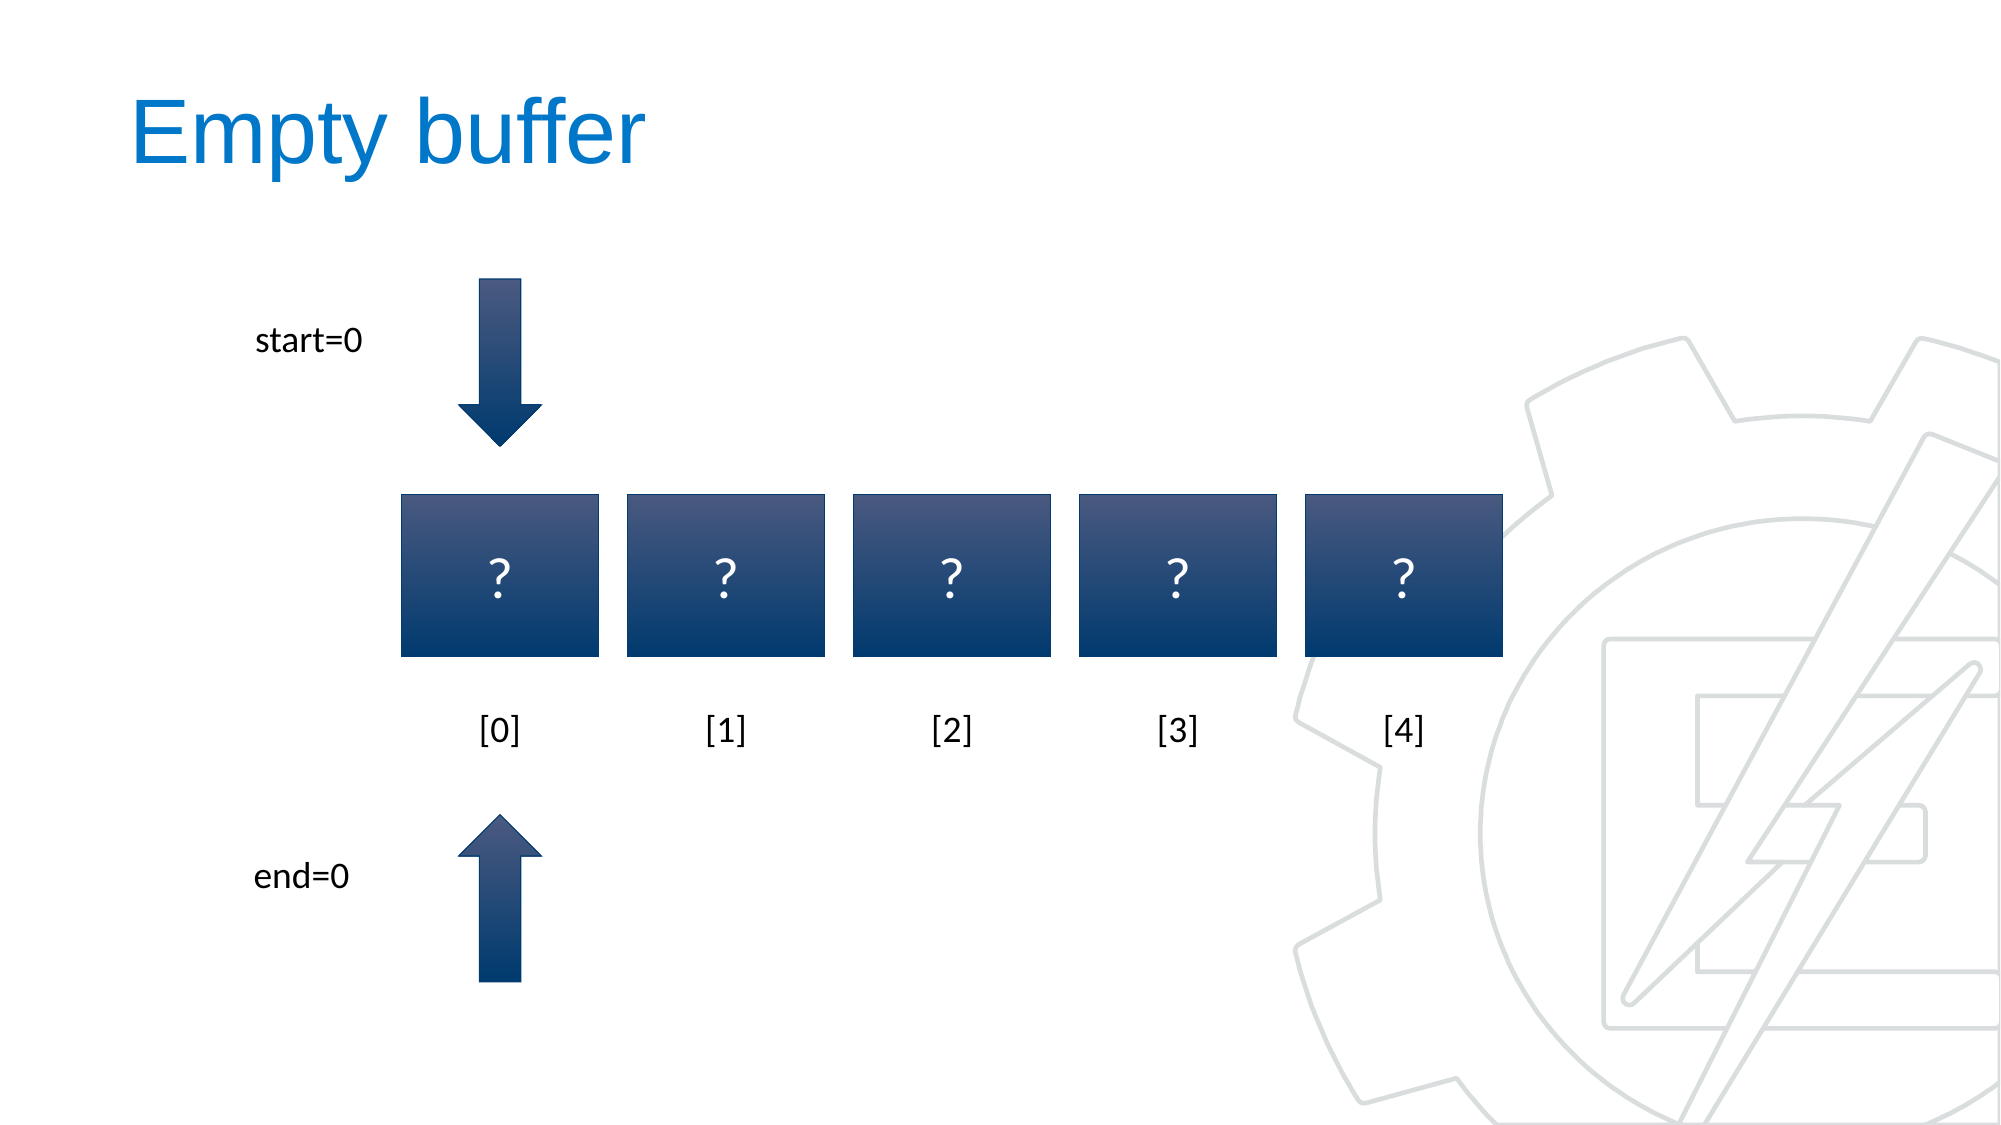

# Empty buffer

start=0
?
?
?
?
?
[4]
[2]
[3]
[1]
[0]

end=0